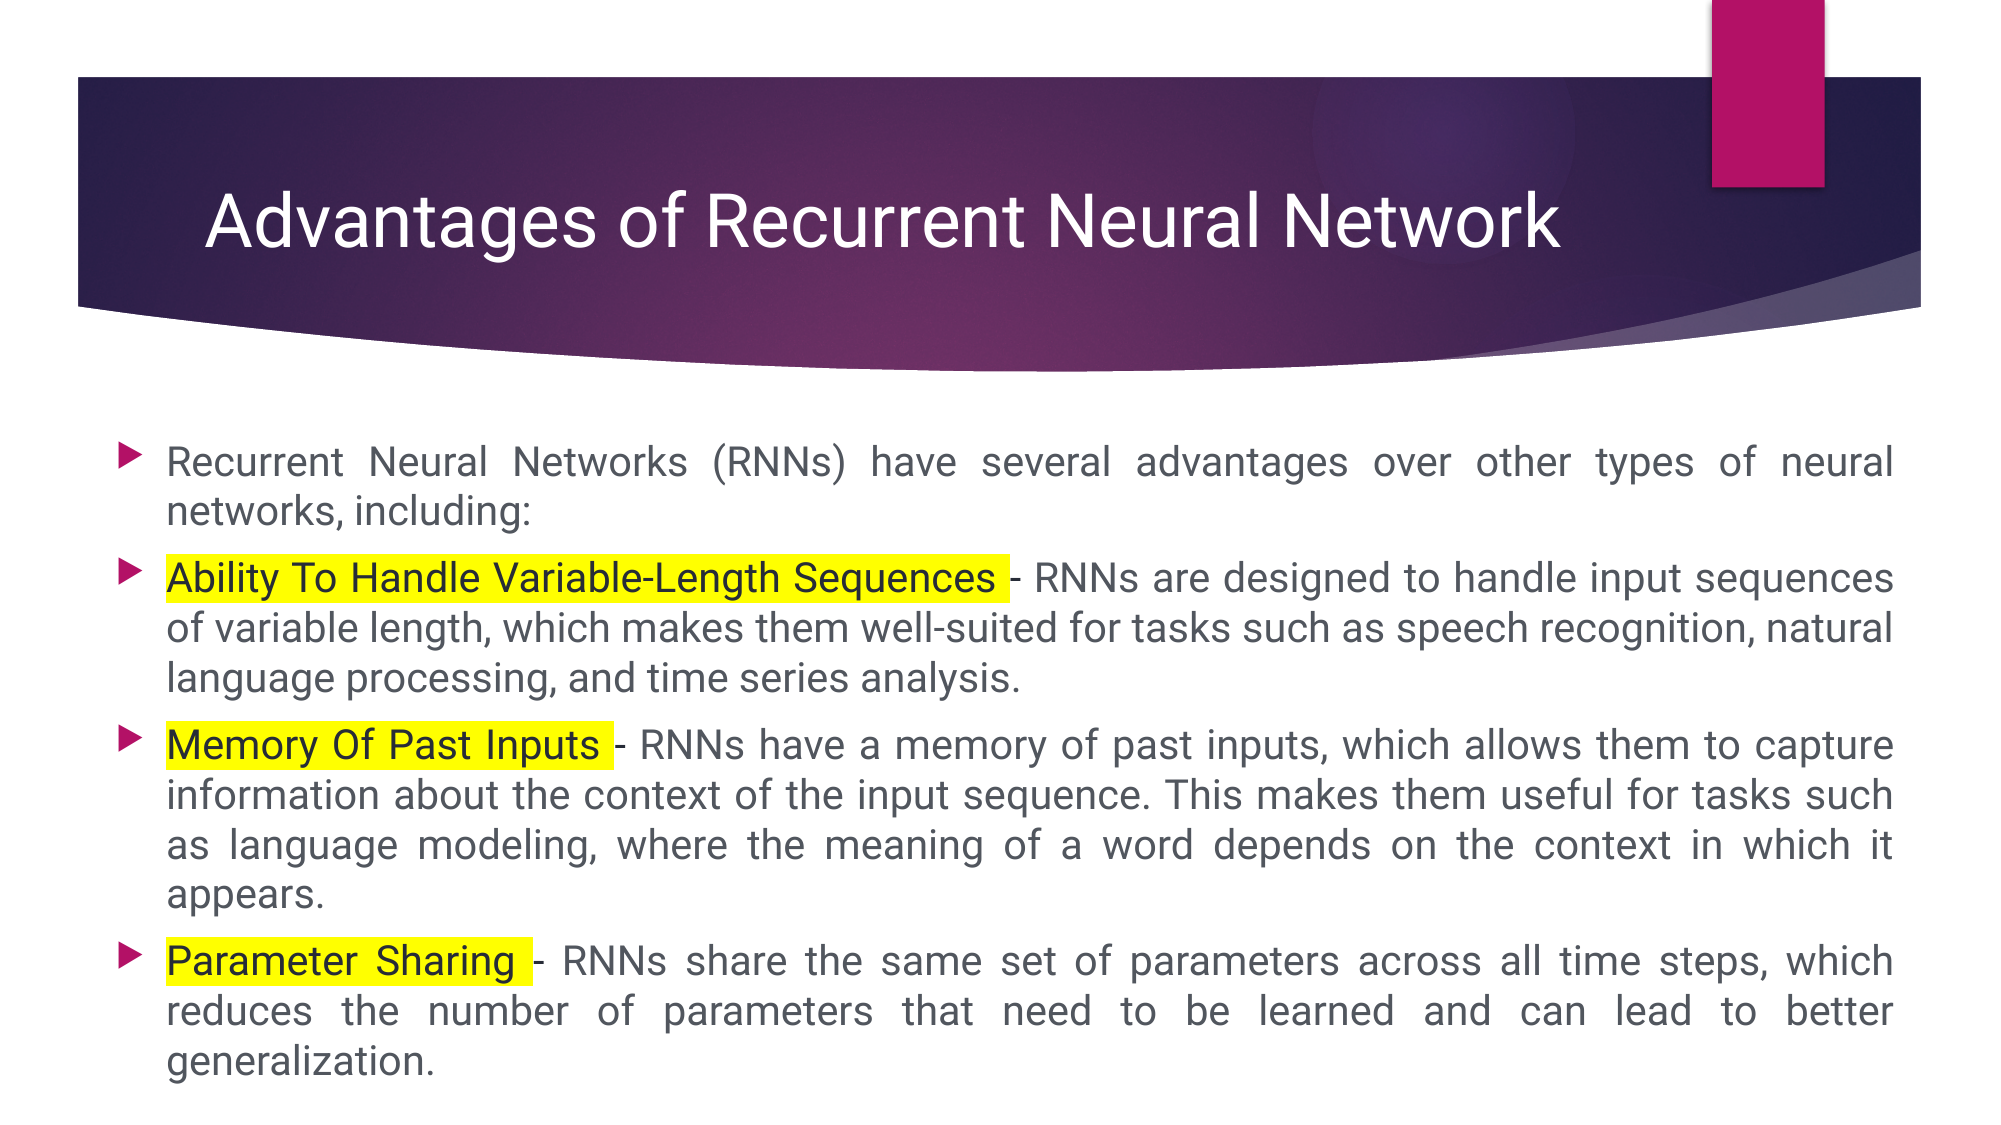

# Advantages of Recurrent Neural Network
Recurrent Neural Networks (RNNs) have several advantages over other types of neural networks, including:
Ability To Handle Variable-Length Sequences - RNNs are designed to handle input sequences of variable length, which makes them well-suited for tasks such as speech recognition, natural language processing, and time series analysis.
Memory Of Past Inputs - RNNs have a memory of past inputs, which allows them to capture information about the context of the input sequence. This makes them useful for tasks such as language modeling, where the meaning of a word depends on the context in which it appears.
Parameter Sharing - RNNs share the same set of parameters across all time steps, which reduces the number of parameters that need to be learned and can lead to better generalization.